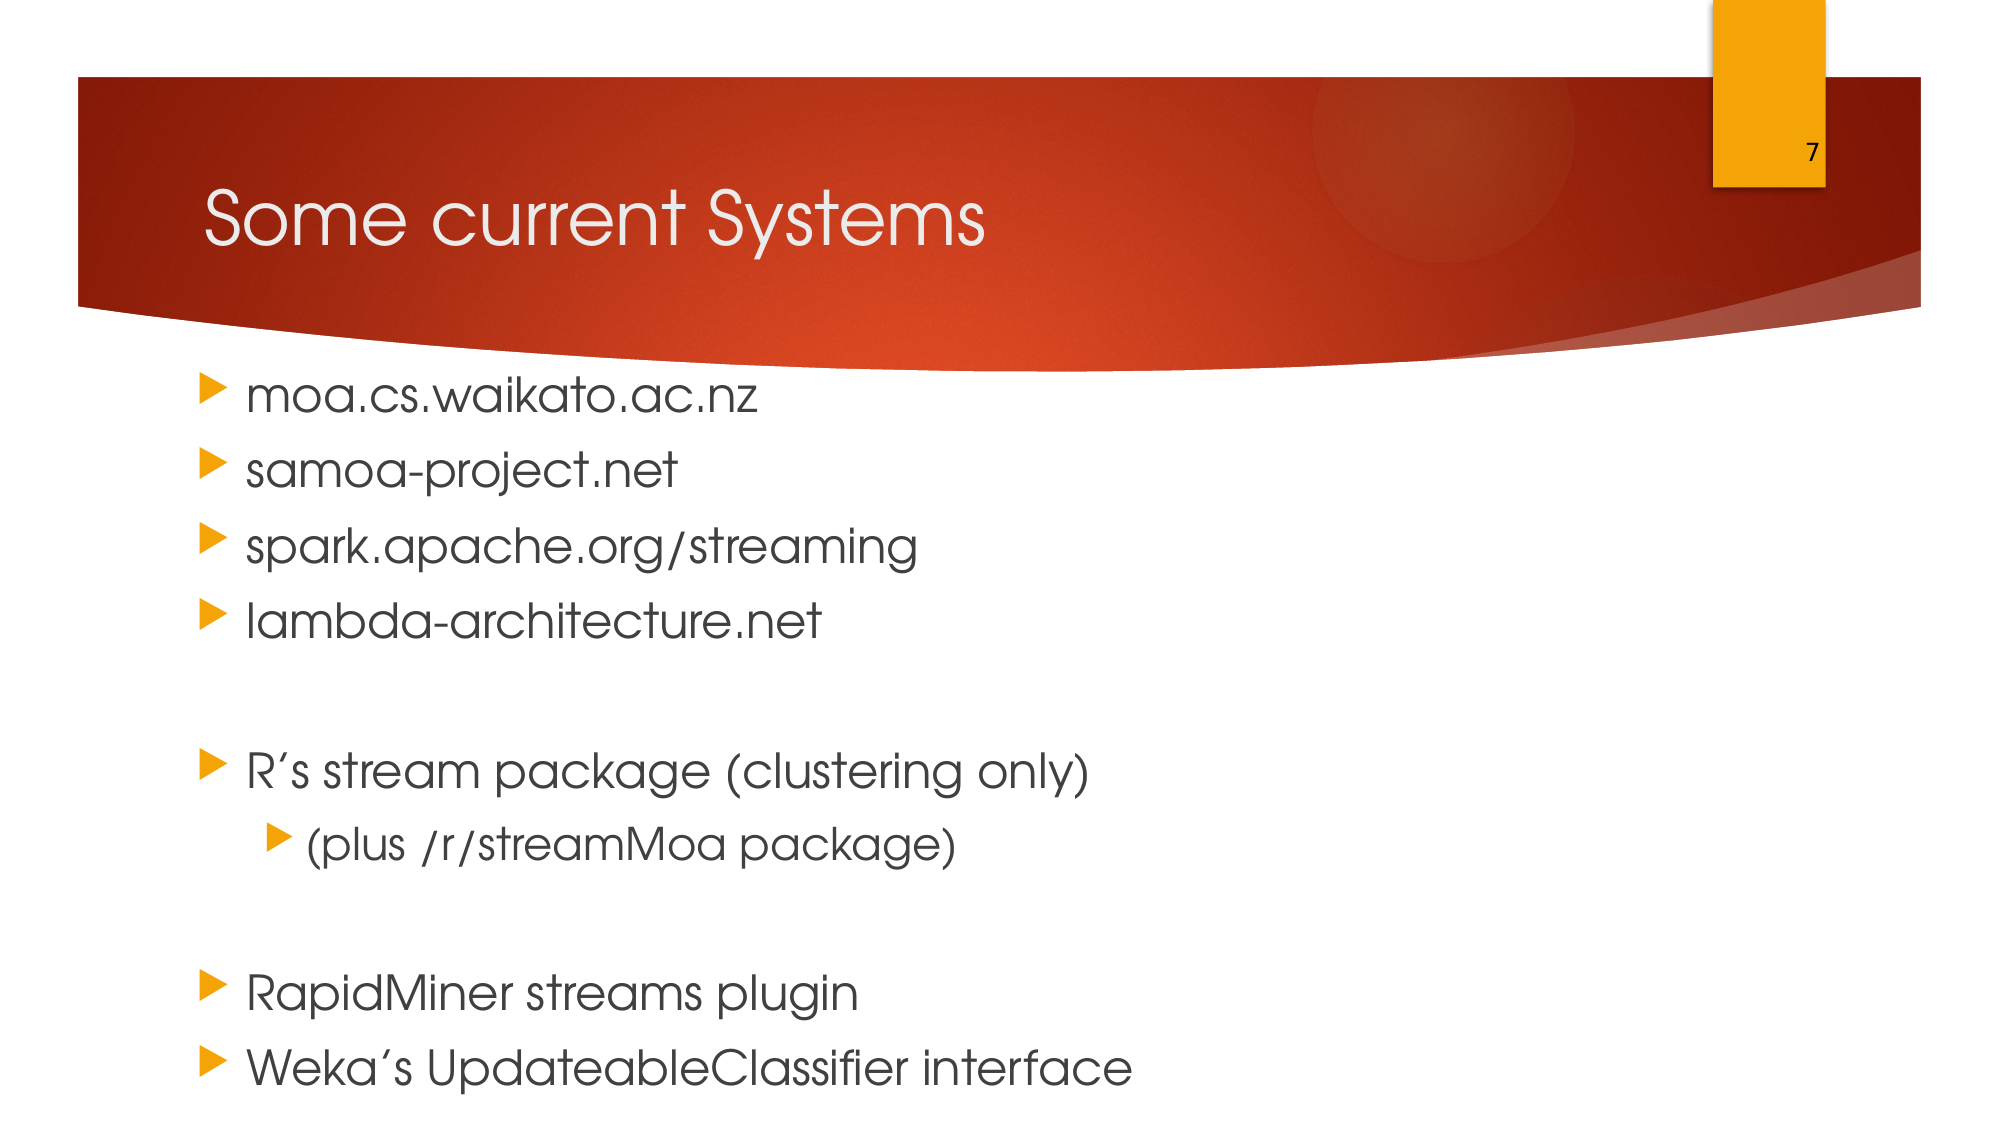

7
# Some current Systems
moa.cs.waikato.ac.nz
samoa-project.net
spark.apache.org/streaming
lambda-architecture.net

R’s stream package (clustering only)
(plus /r/streamMoa package)

RapidMiner streams plugin
Weka’s UpdateableClassifier interface